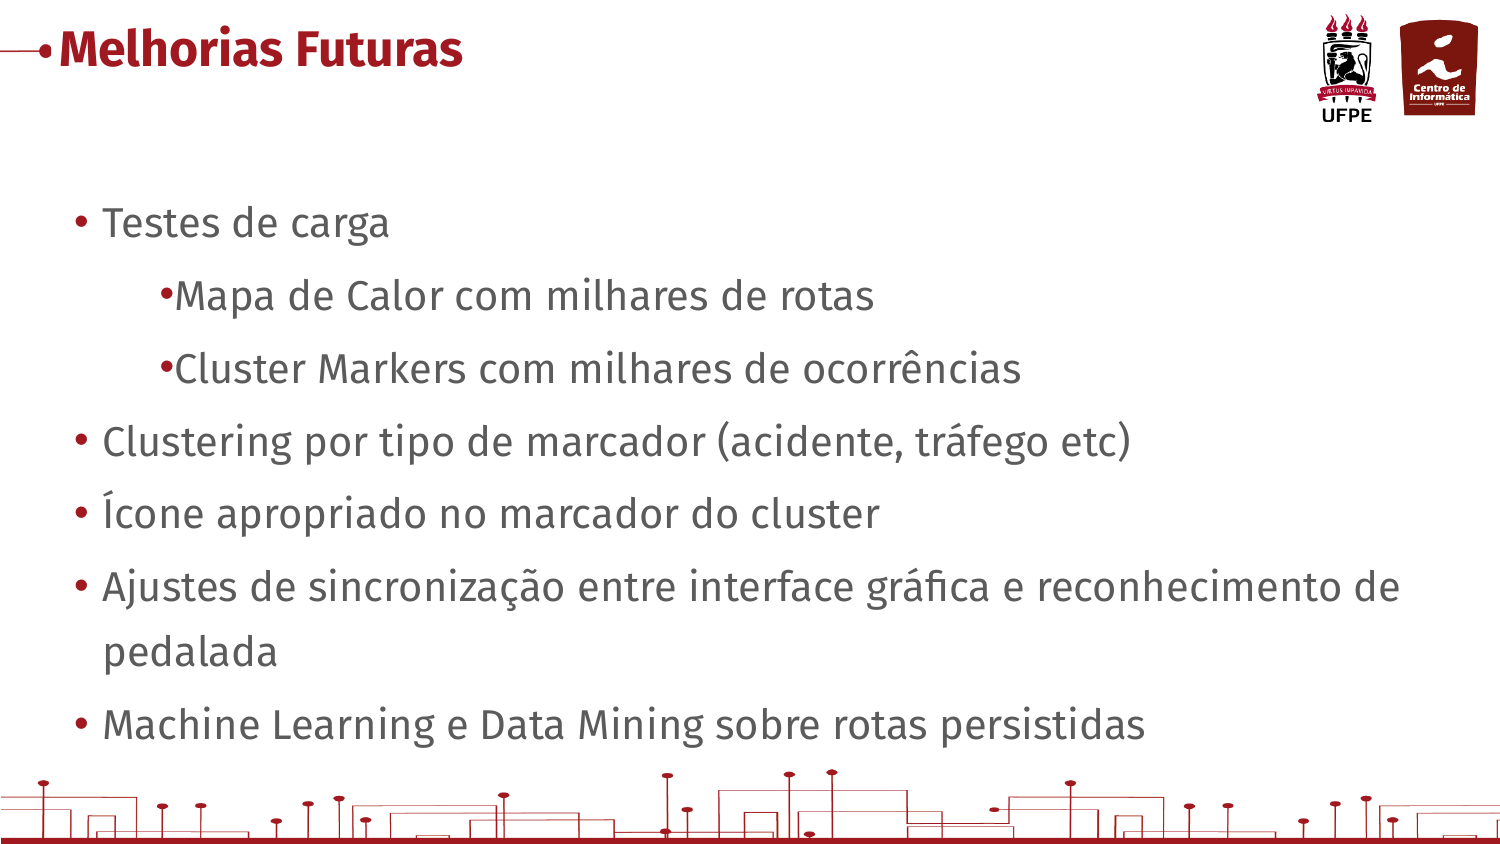

# Melhorias Futuras
Testes de carga
Mapa de Calor com milhares de rotas
Cluster Markers com milhares de ocorrências
Clustering por tipo de marcador (acidente, tráfego etc)
Ícone apropriado no marcador do cluster
Ajustes de sincronização entre interface gráfica e reconhecimento de pedalada
Machine Learning e Data Mining sobre rotas persistidas